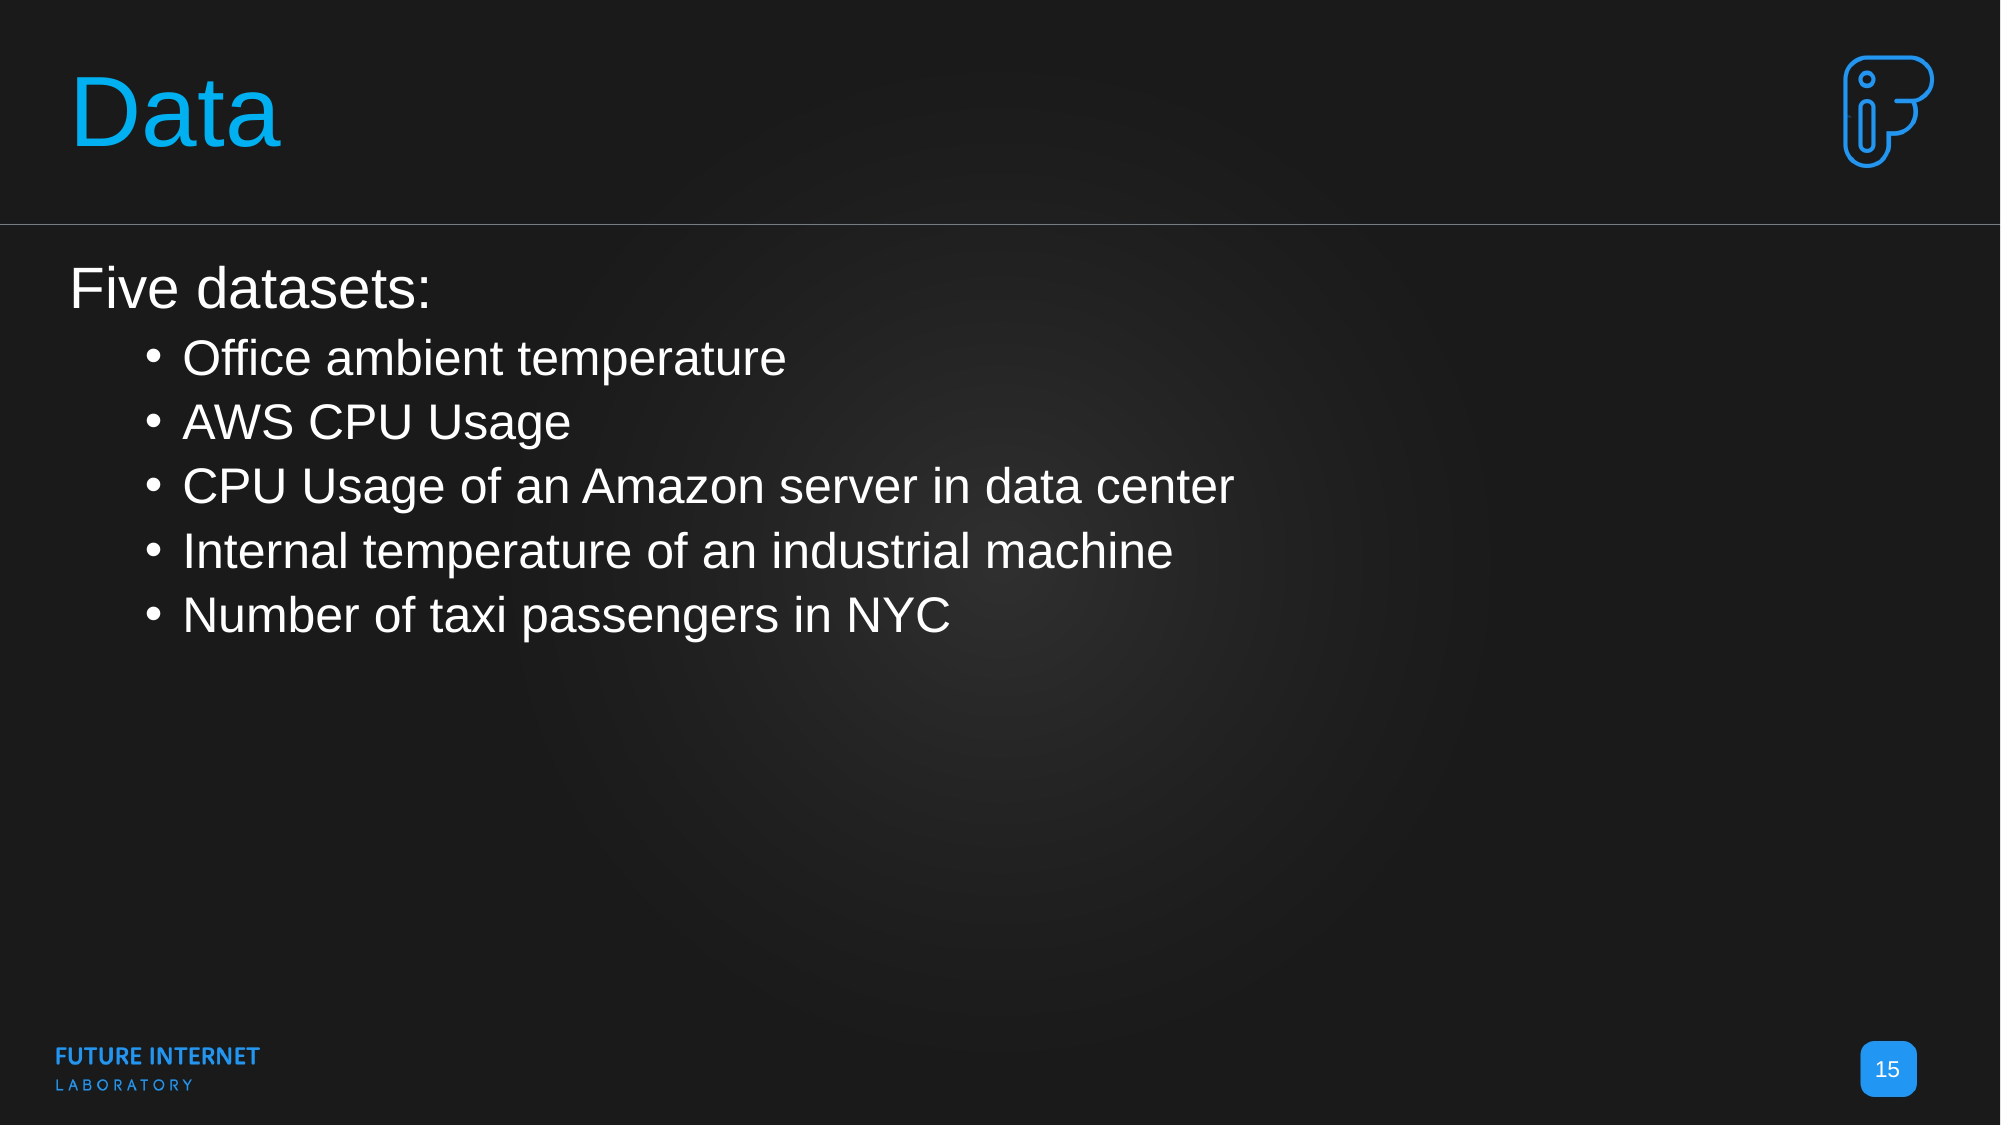

# Data
Five datasets:
Office ambient temperature
AWS CPU Usage
CPU Usage of an Amazon server in data center
Internal temperature of an industrial machine
Number of taxi passengers in NYC
15